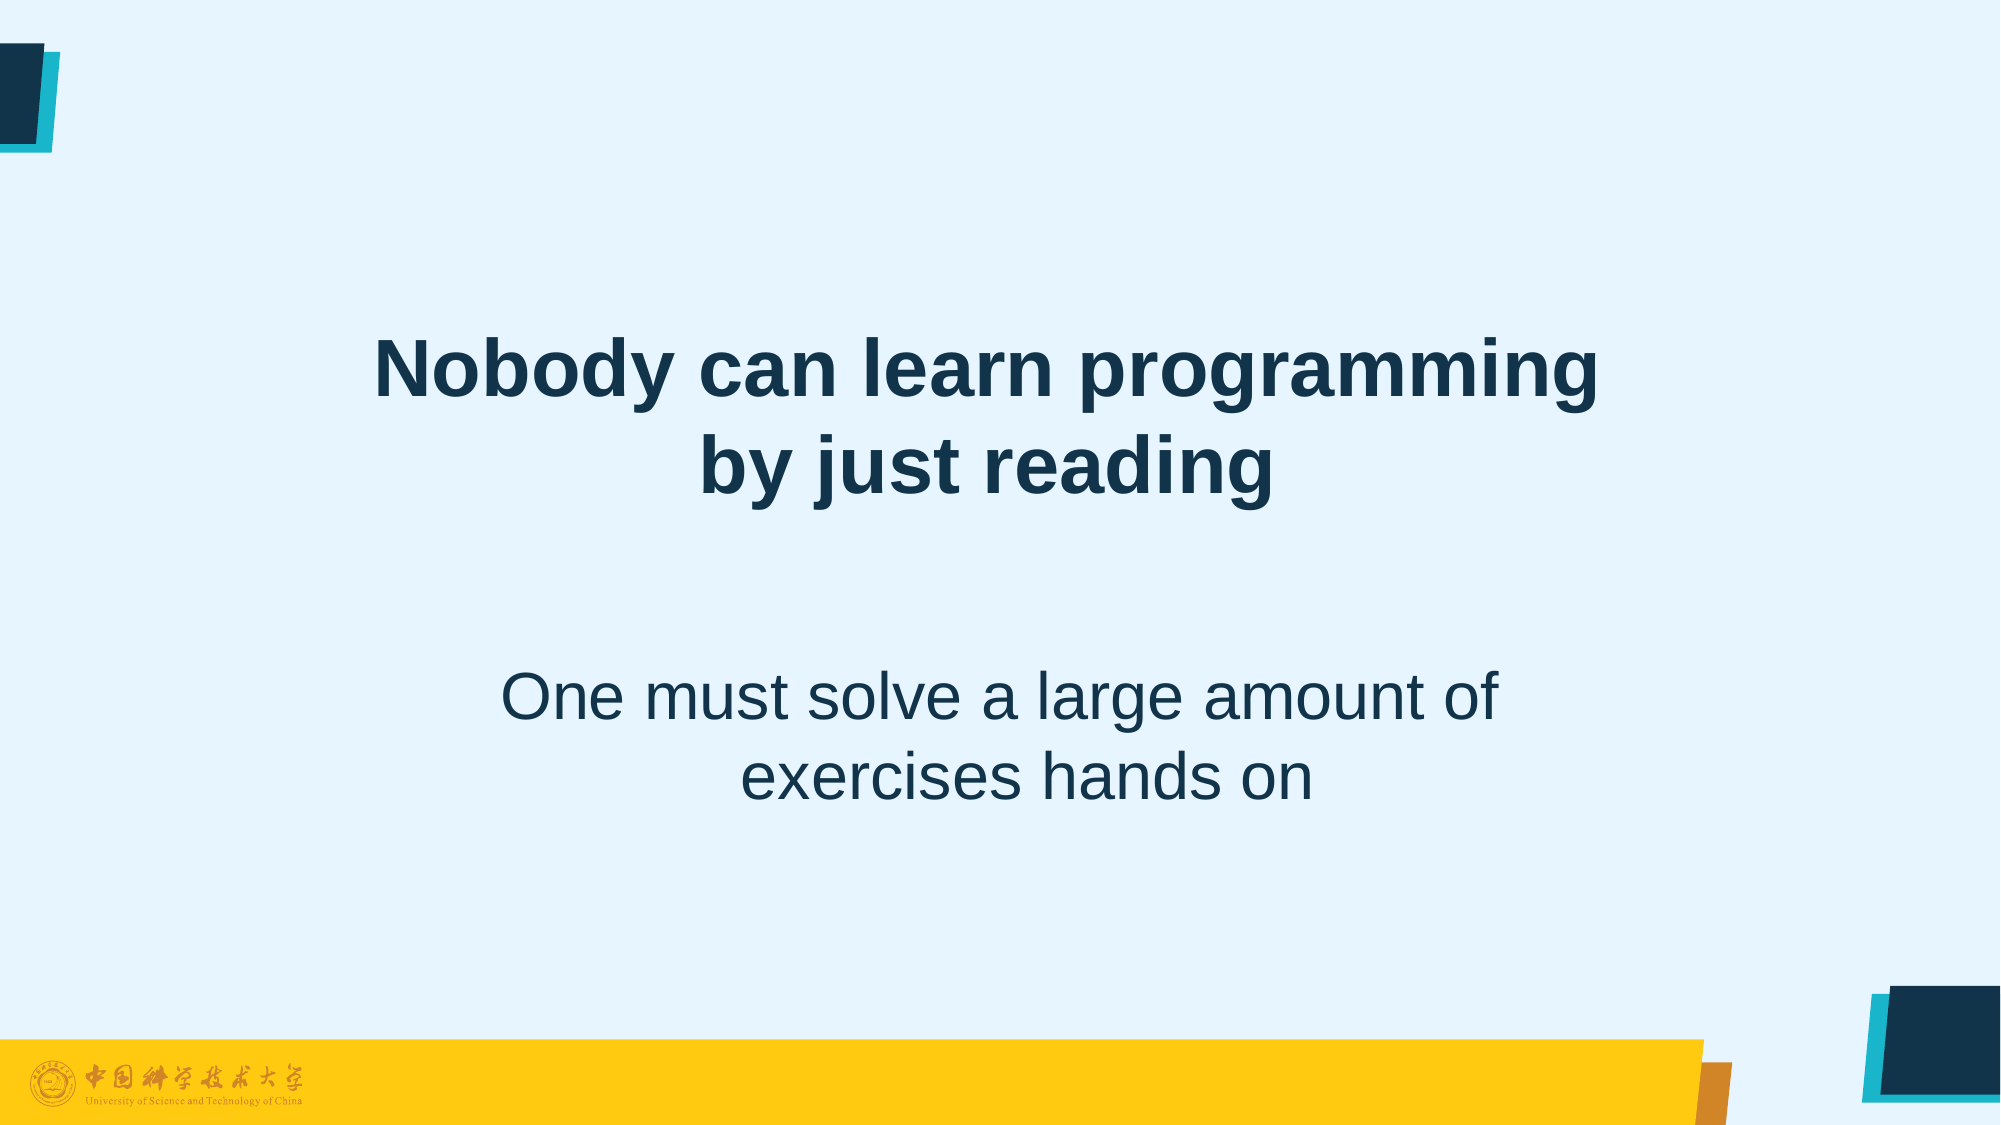

Nobody can learn programming by just reading
One must solve a large amount of exercises hands on